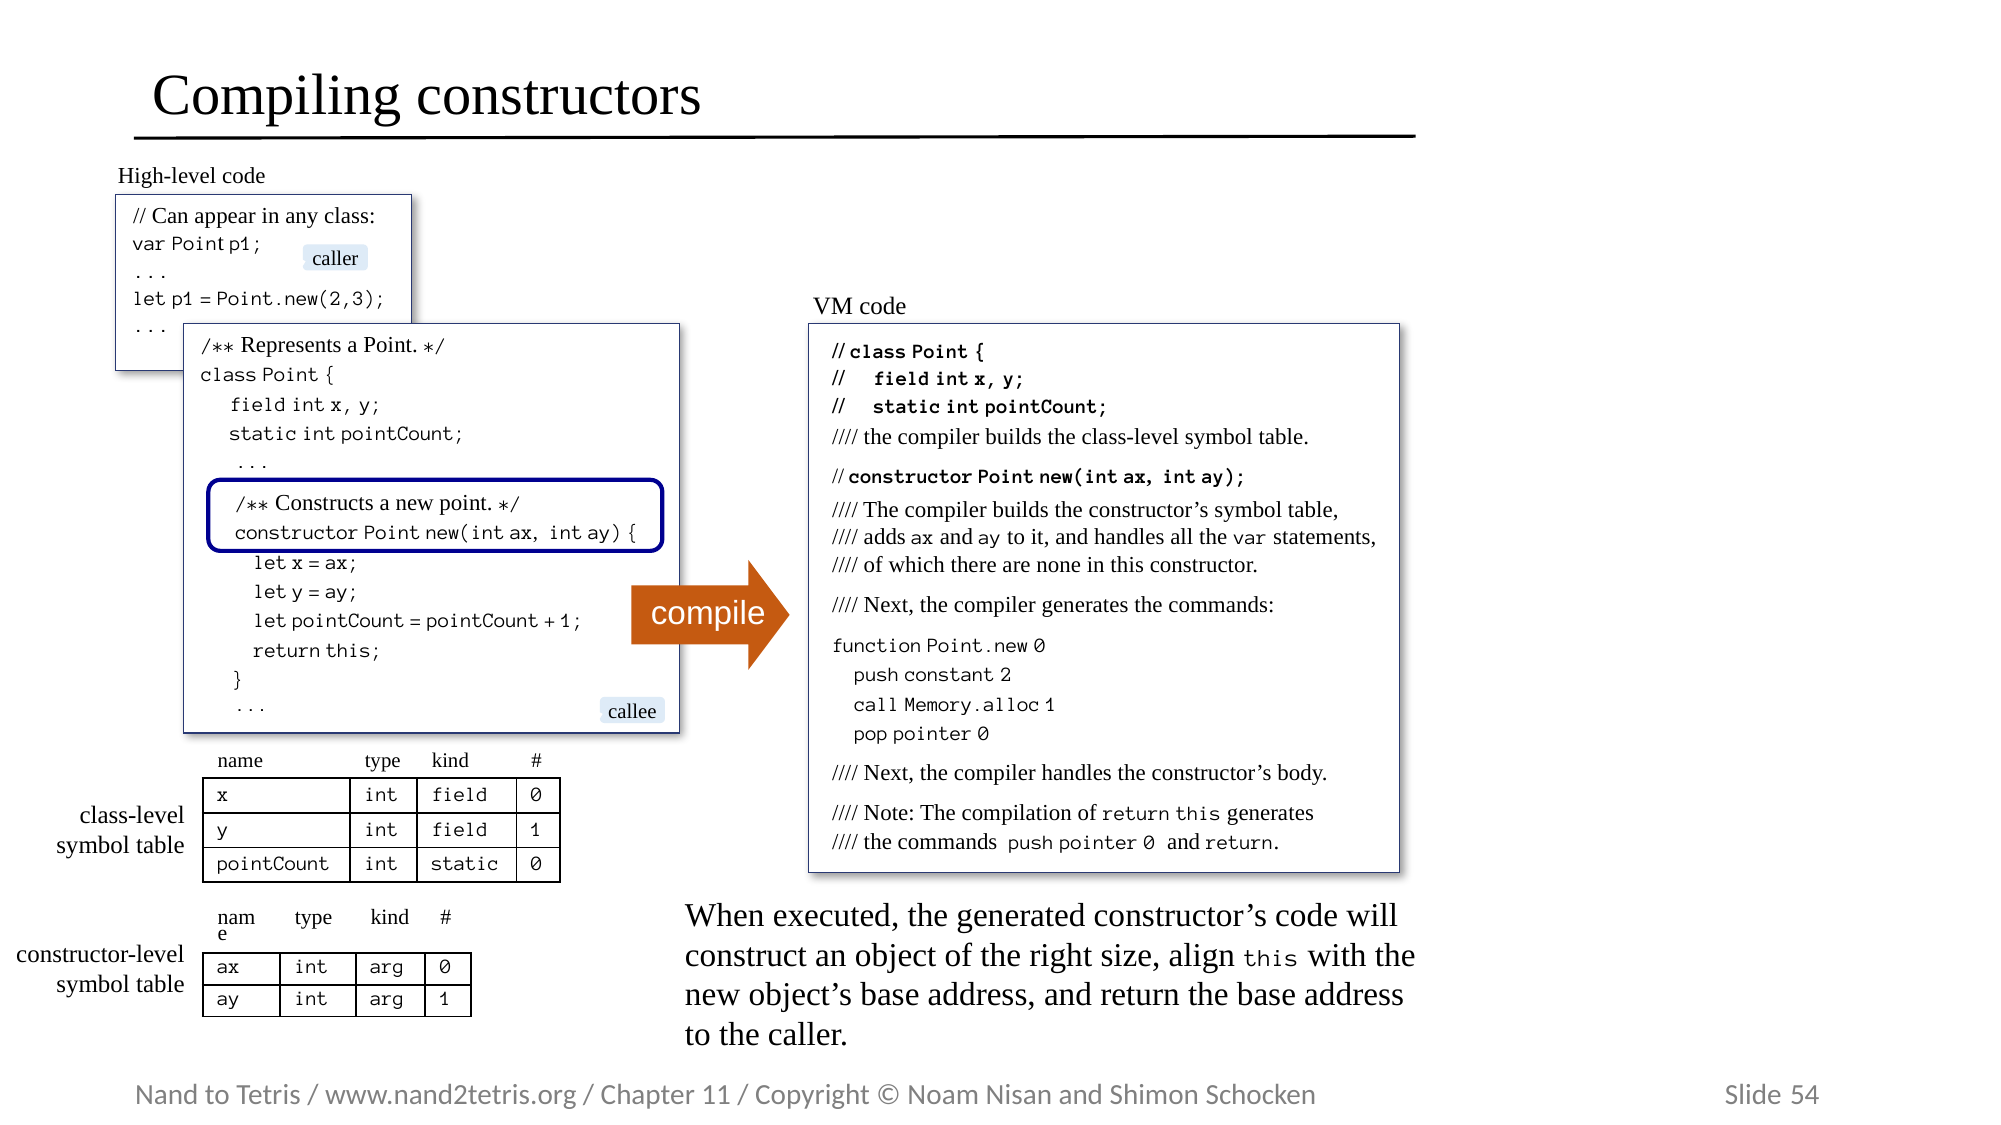

# Compiling constructors
High-level code
// Can appear in any class:
var Point p1;
...
let p1 = Point.new(2,3);
...

caller
VM code
// class Point {
//     field int x, y;
//     static int pointCount;
//// the compiler builds the class-level symbol table.
// constructor Point new(int ax, int ay);
//// The compiler builds the constructor’s symbol table,
//// adds ax and ay to it, and handles all the var statements,
//// of which there are none in this constructor.
//// Next, the compiler generates the commands:
function Point.new 0
  push constant 2
  call Memory.alloc 1
  pop pointer 0
//// Next, the compiler handles the constructor’s body.
//// Note: The compilation of return this generates
//// the commands push pointer 0  and return.
/** Represents a Point. */
class Point {
     field int x, y;
     static int pointCount;
      ...
      /** Constructs a new point. */
      constructor Point new(int ax, int ay) {
          let x = ax;
          let y = ay;
          let pointCount = pointCount + 1;
          return this;
      }
   ...

compile
callee
| name | type | kind | # |
| --- | --- | --- | --- |
| x | int | field | 0 |
| y | int | field | 1 |
| pointCount | int | static | 0 |
class-level
symbol table
When executed, the generated constructor’s code will construct an object of the right size, align this with the new object’s base address, and return the base address to the caller.
| name | type | kind | # |
| --- | --- | --- | --- |
| ax | int | arg | 0 |
| ay | int | arg | 1 |
constructor-level symbol table